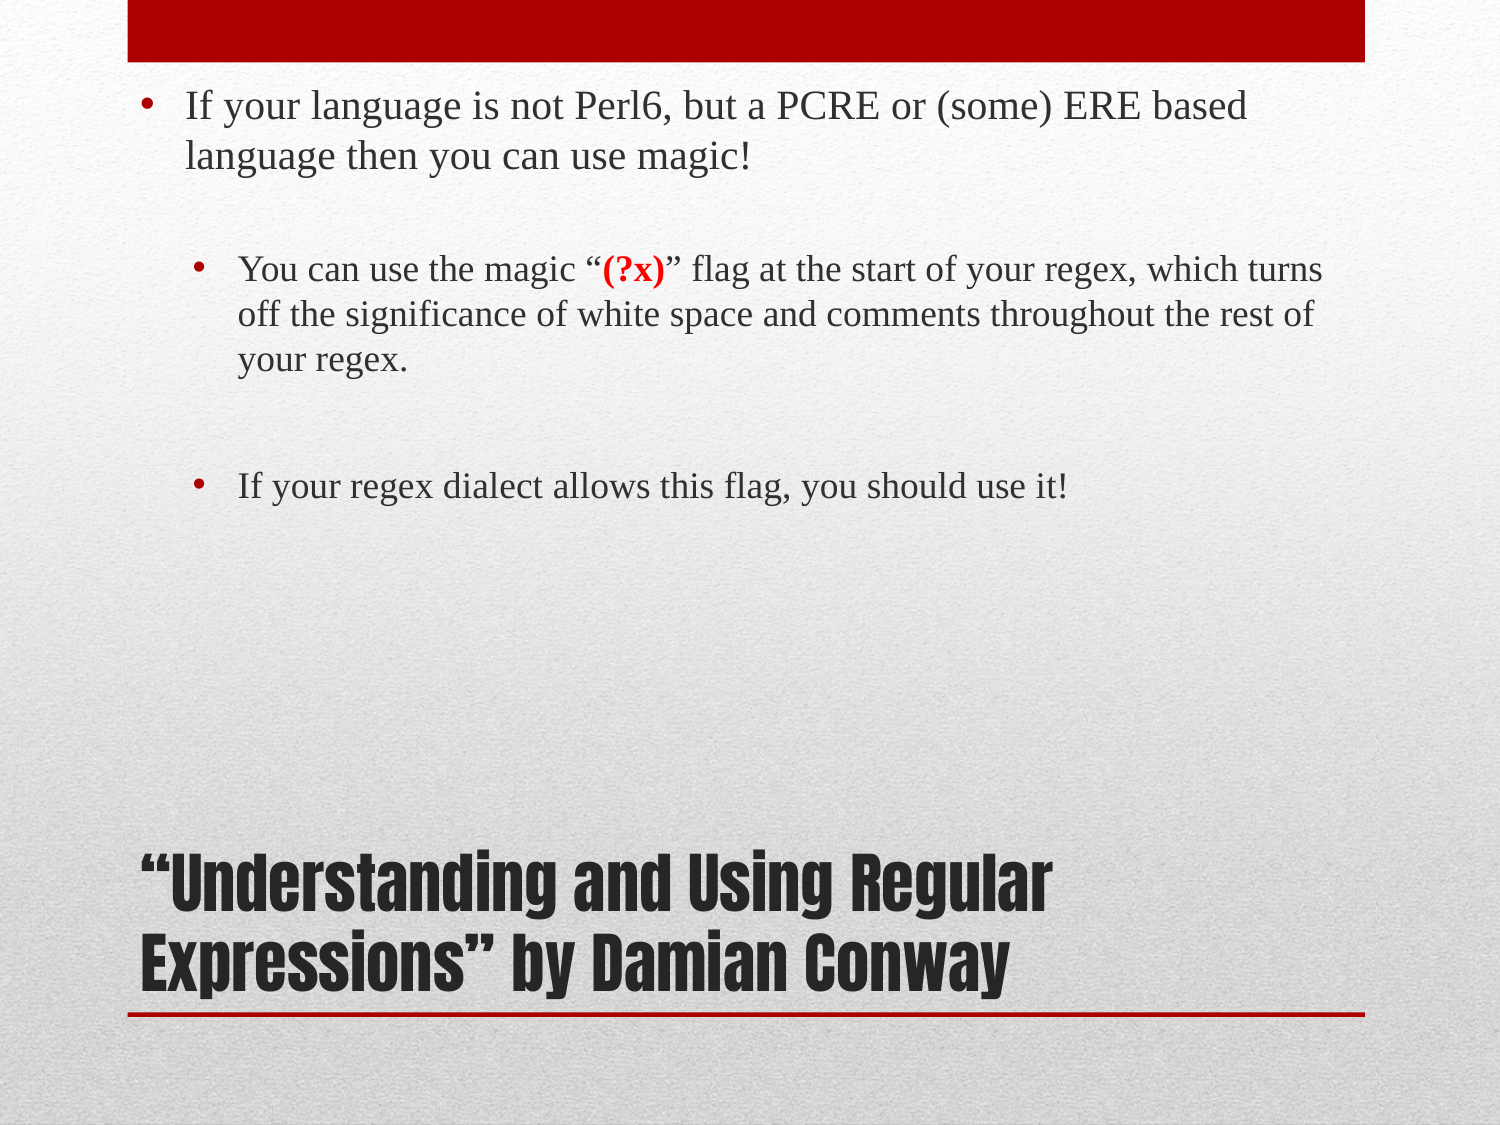

If your language is not Perl6, but a PCRE or (some) ERE based language then you can use magic!

You can use the magic “(?x)” flag at the start of your regex, which turns off the significance of white space and comments throughout the rest of your regex.

If your regex dialect allows this flag, you should use it!
# “Understanding and Using Regular Expressions” by Damian Conway